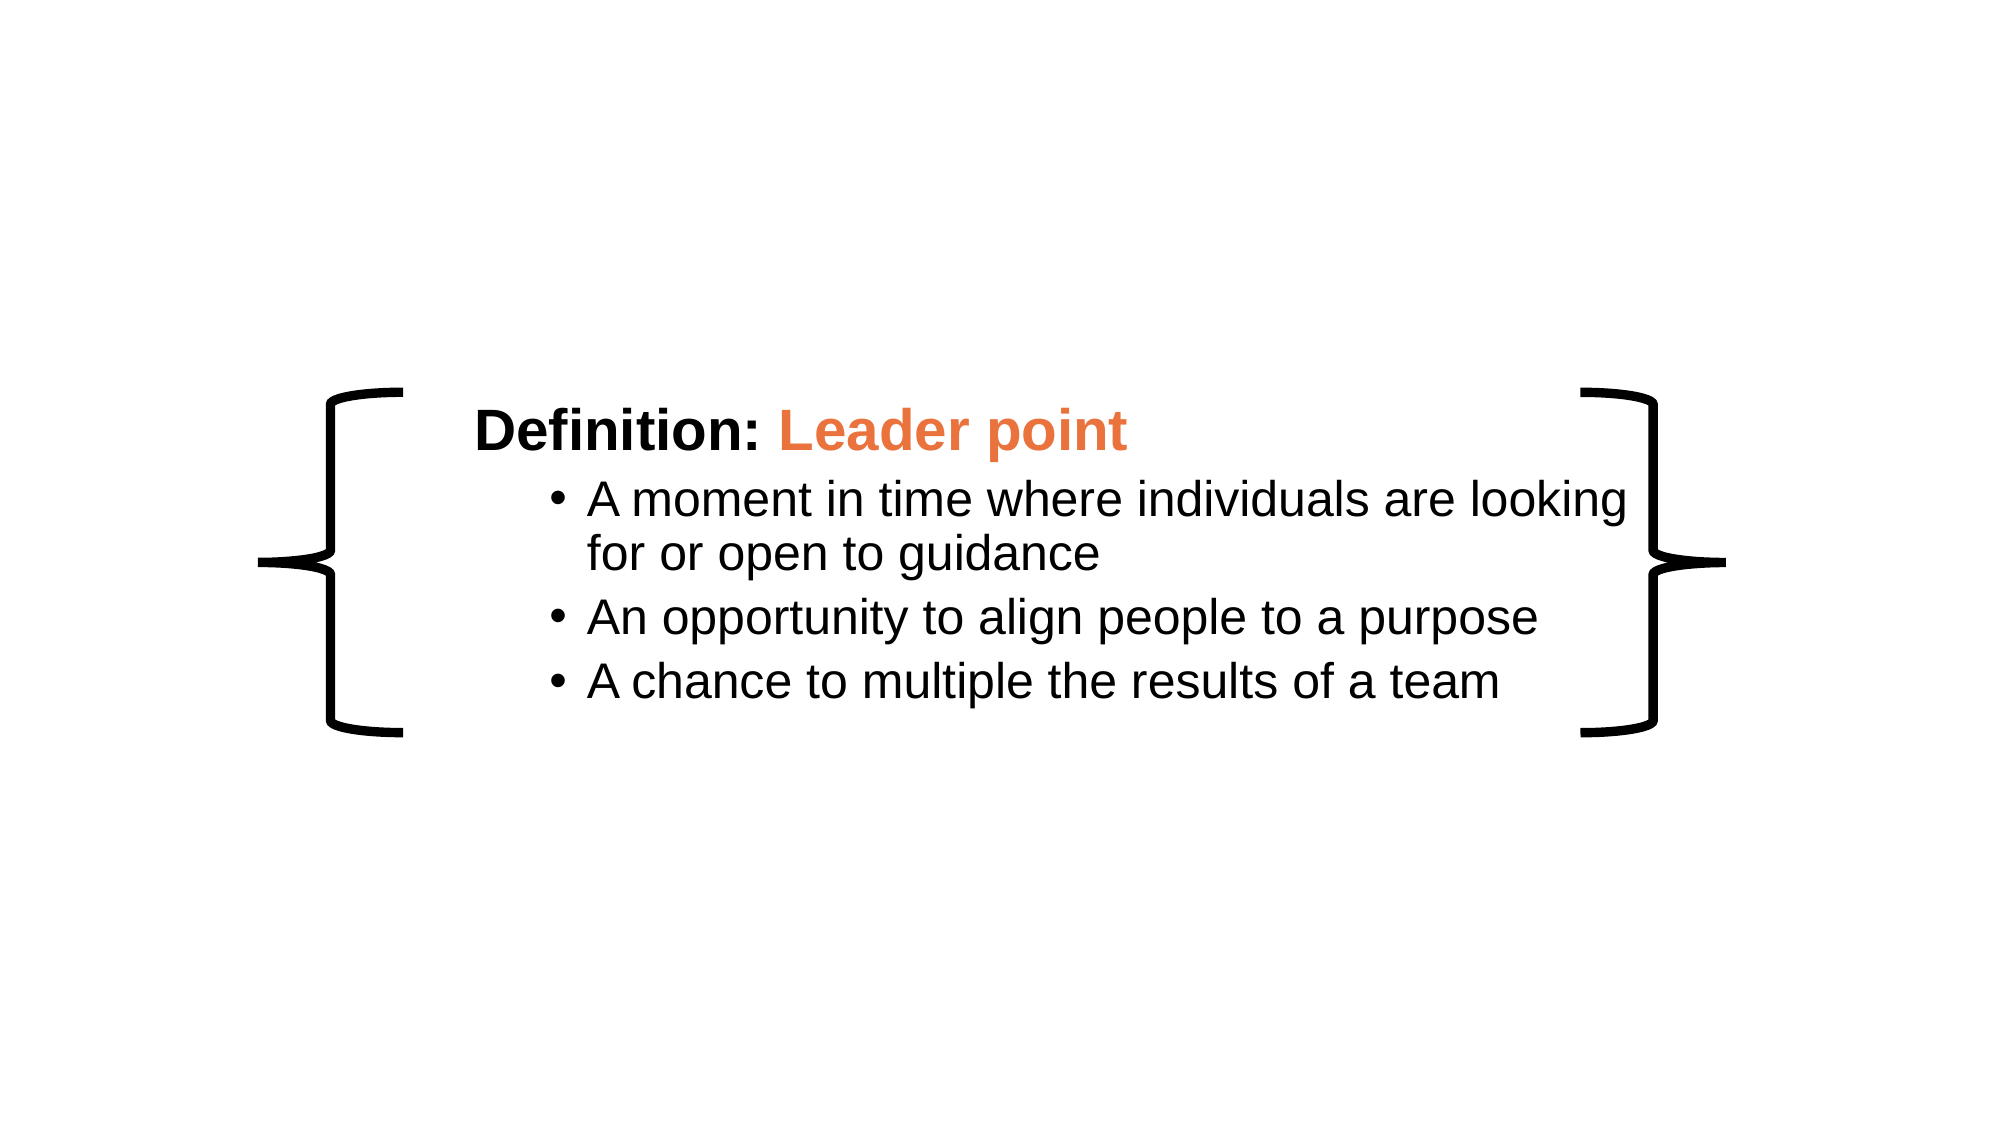

Definition: Leader point
A moment in time where individuals are looking for or open to guidance
An opportunity to align people to a purpose
A chance to multiple the results of a team